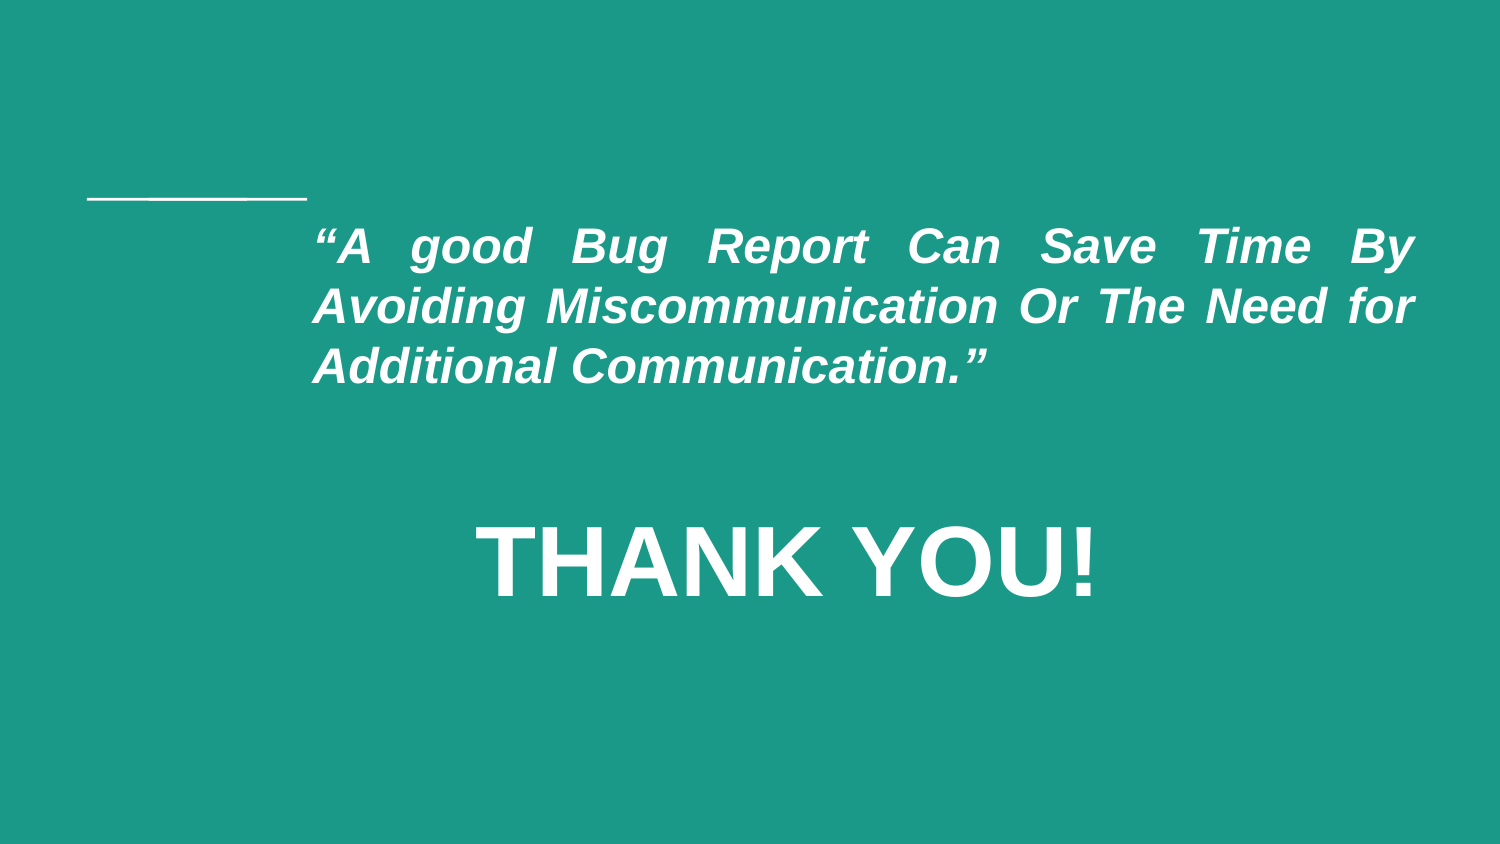

“A good Bug Report Can Save Time By Avoiding Miscommunication Or The Need for Additional Communication.”
# THANK YOU!